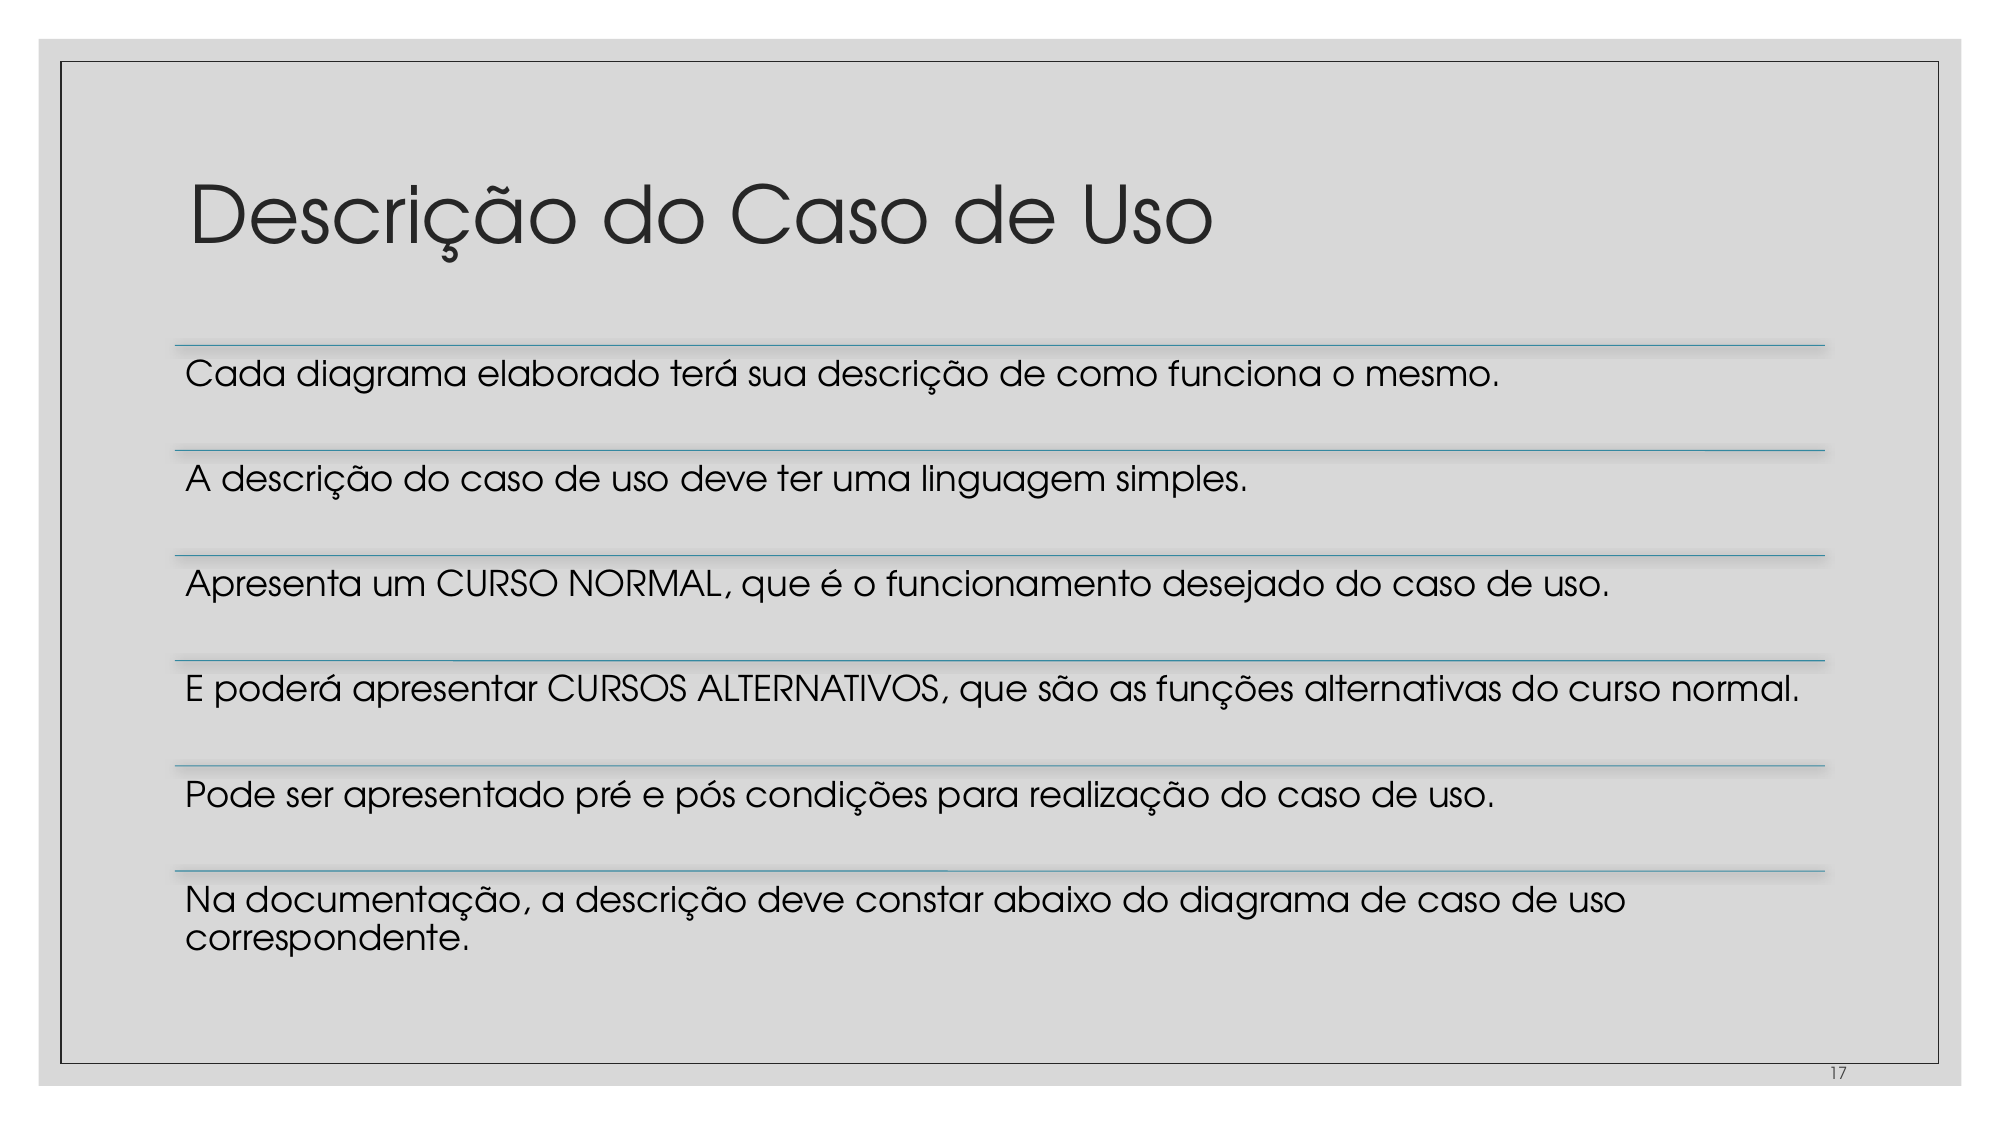

# Descrição do Caso de Uso
Cada diagrama elaborado terá sua descrição de como funciona o mesmo.
A descrição do caso de uso deve ter uma linguagem simples.
Apresenta um CURSO NORMAL, que é o funcionamento desejado do caso de uso.
E poderá apresentar CURSOS ALTERNATIVOS, que são as funções alternativas do curso normal.
Pode ser apresentado pré e pós condições para realização do caso de uso.
Na documentação, a descrição deve constar abaixo do diagrama de caso de uso correspondente.
17